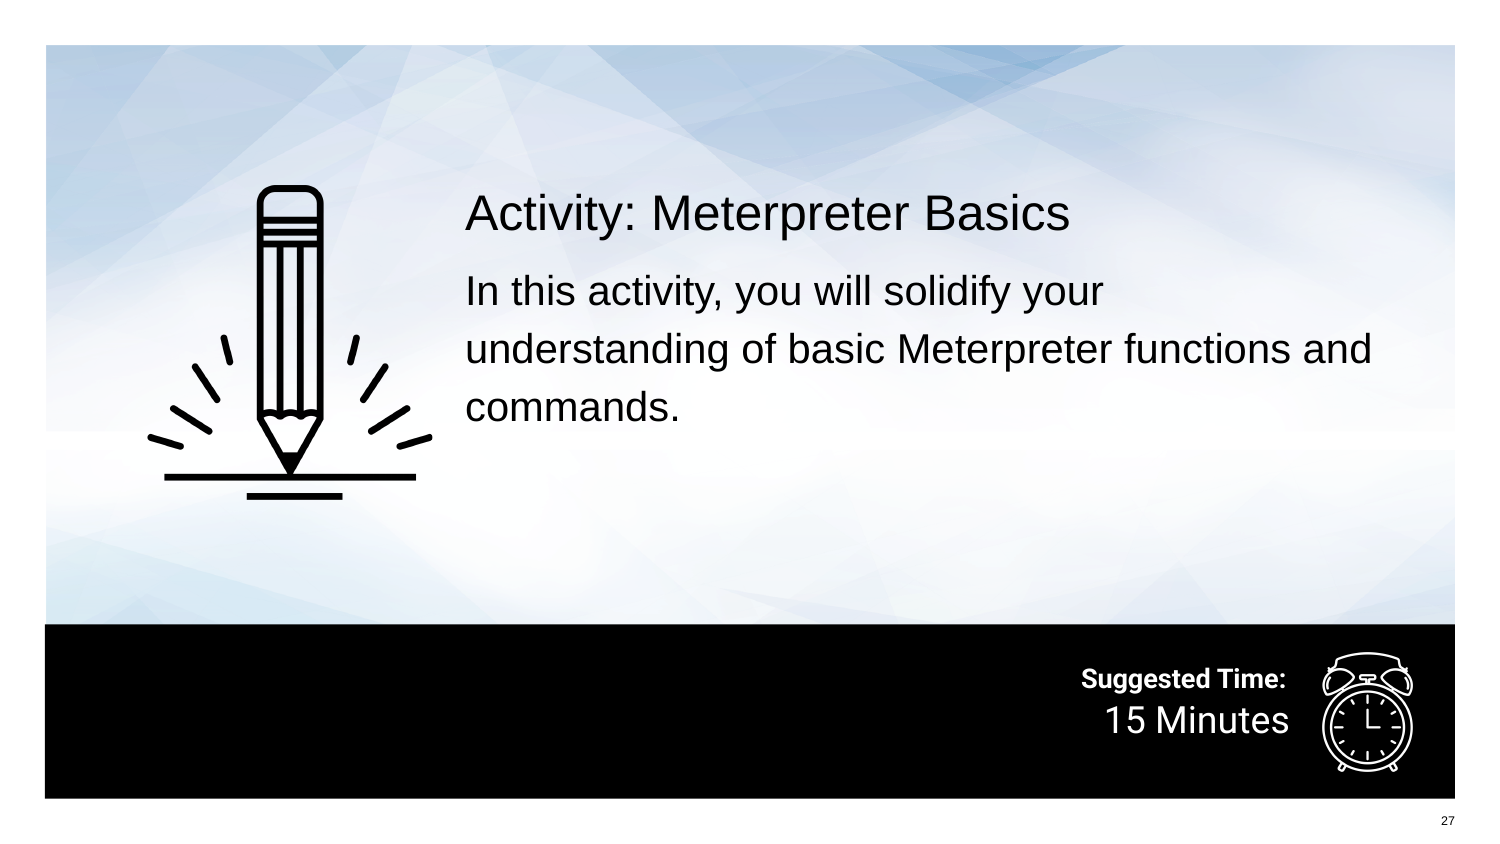

Activity: Meterpreter Basics
In this activity, you will solidify your understanding of basic Meterpreter functions and commands.
# 15 Minutes
27